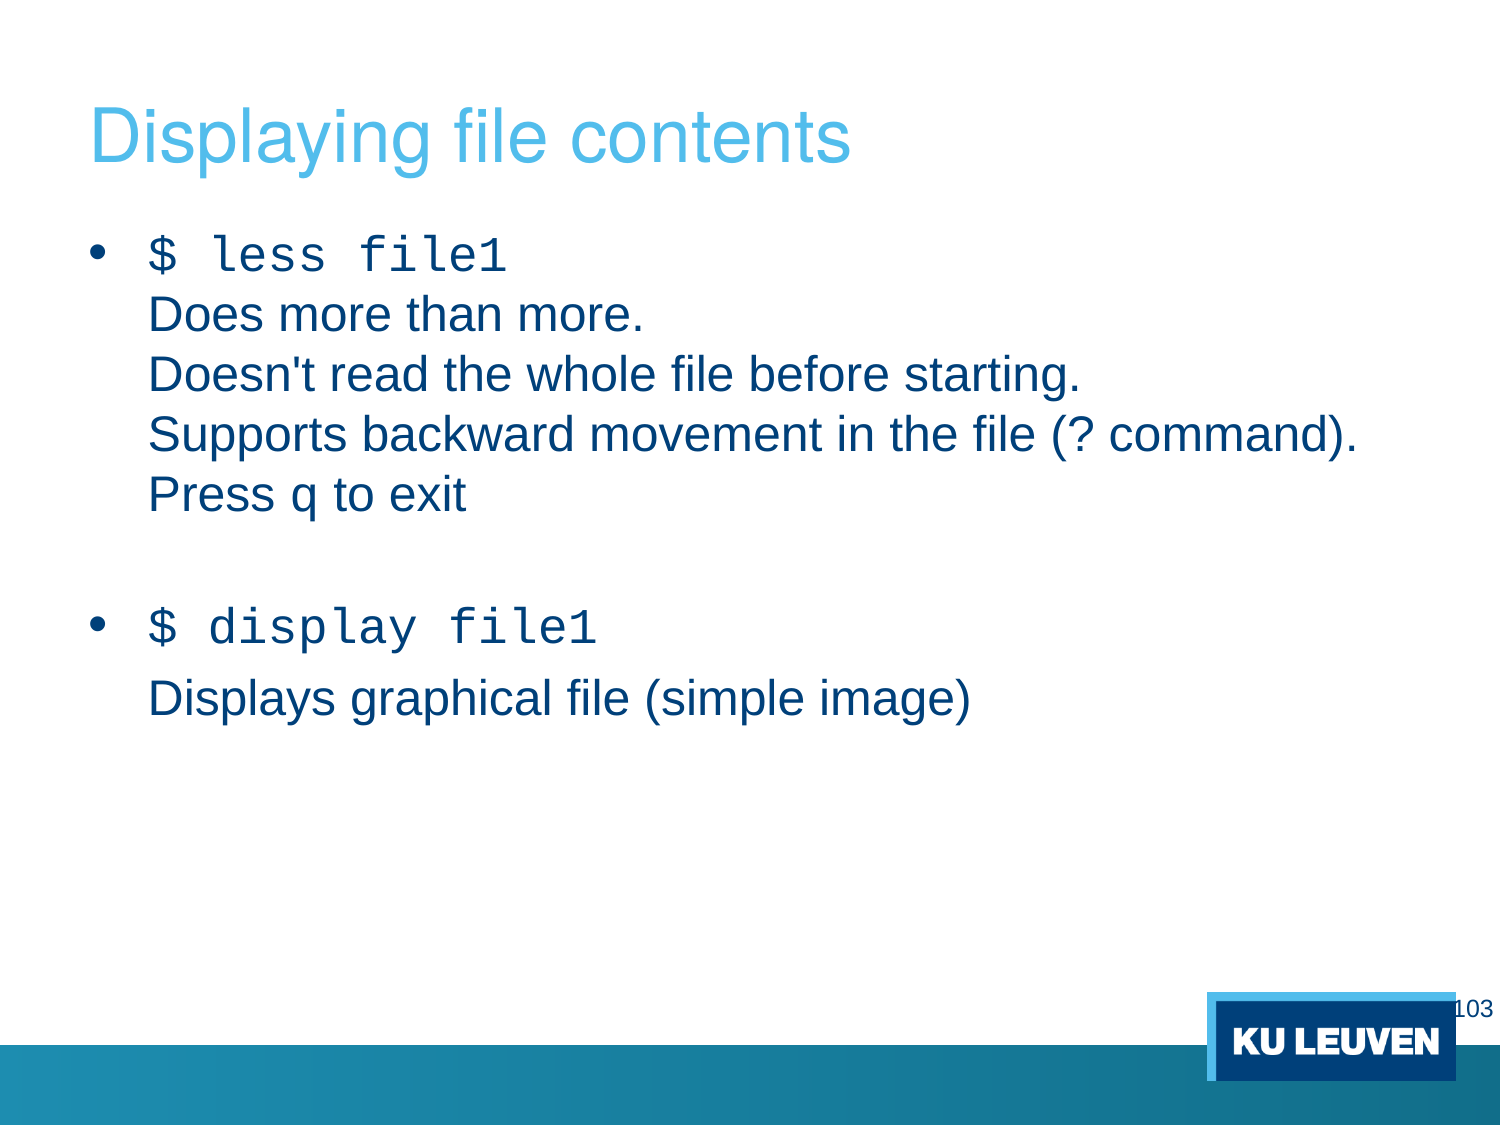

# Displaying file contents
$ less file1
Does more than more.
Doesn't read the whole file before starting.
Supports backward movement in the file (? command).
Press q to exit

$ display file1
Displays graphical file (simple image)

103